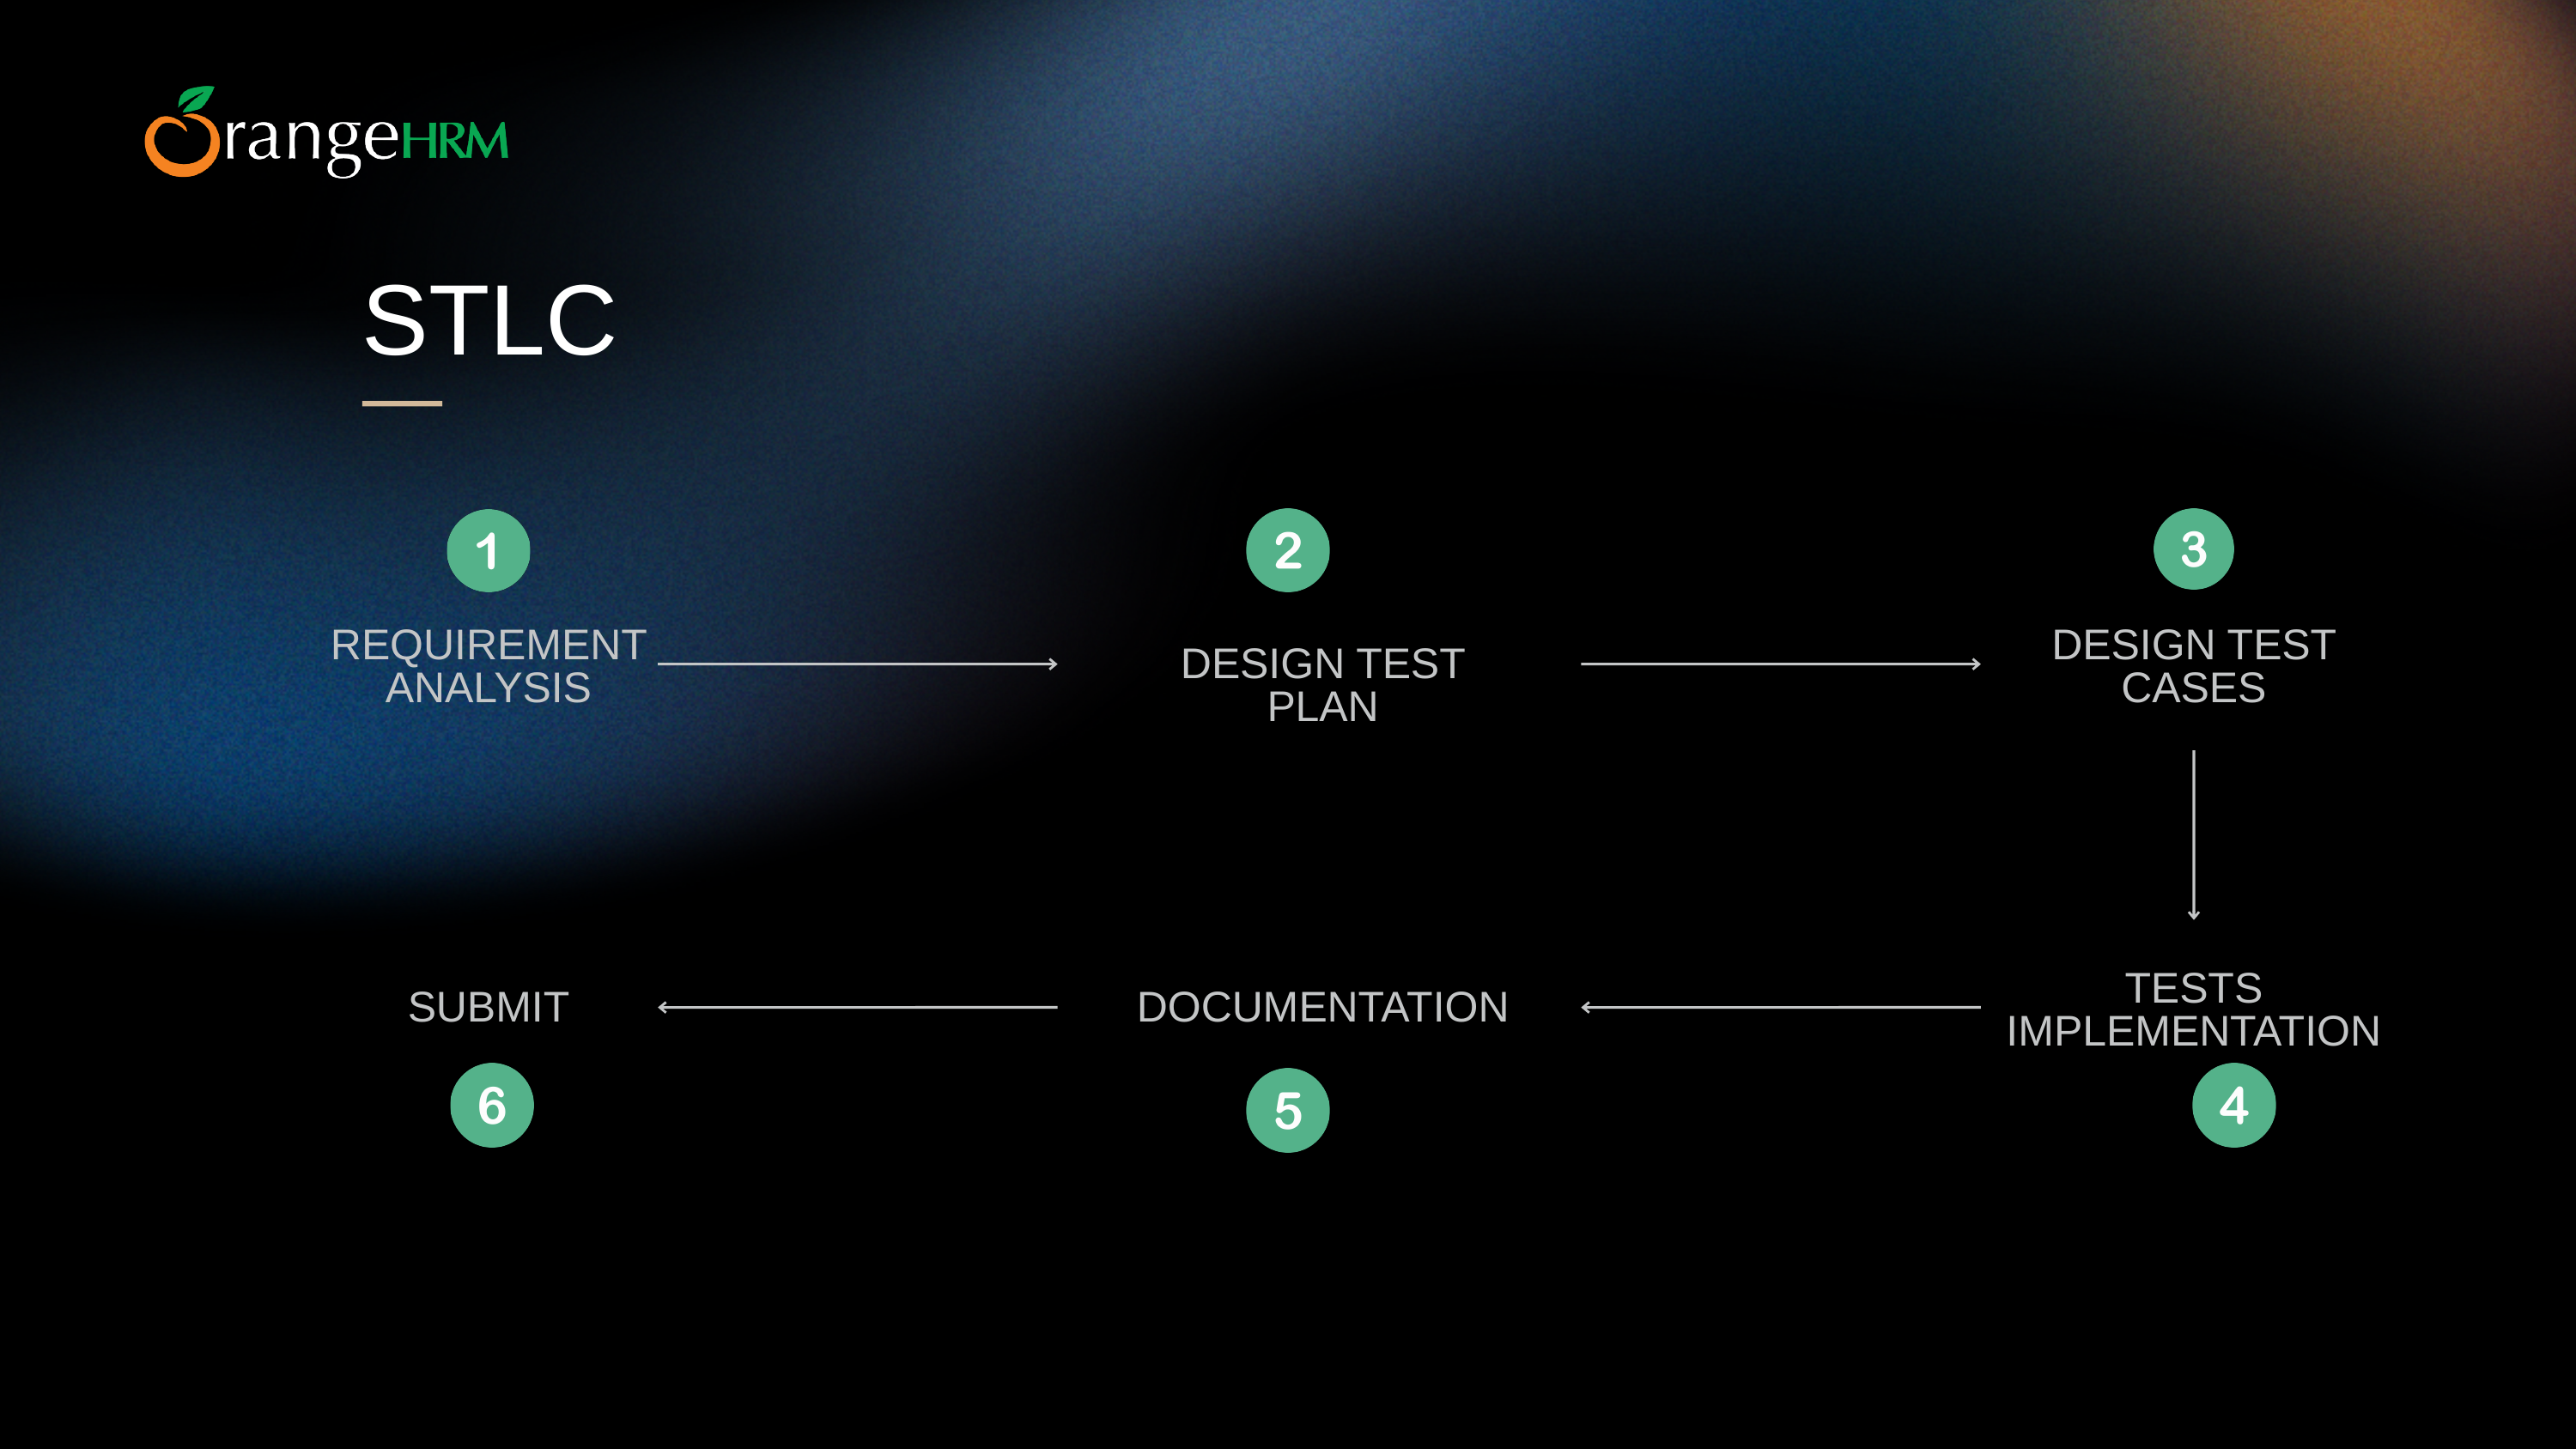

STLC

REQUIREMENT ANALYSIS
DESIGN TEST CASES
DESIGN TEST PLAN

TESTS IMPLEMENTATION
SUBMIT
DOCUMENTATION